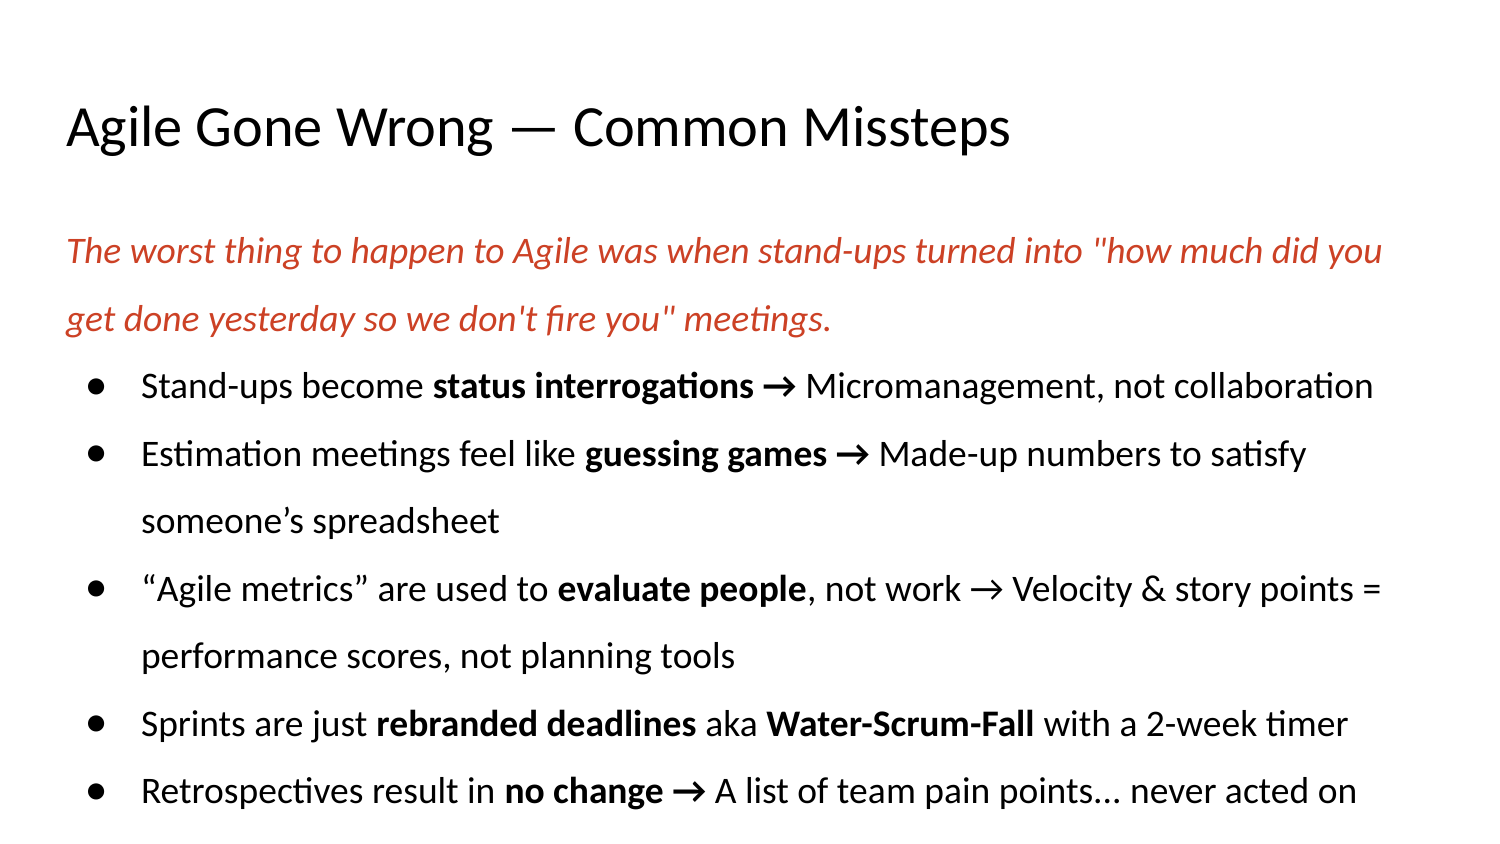

# Agile Gone Wrong — Common Missteps
The worst thing to happen to Agile was when stand-ups turned into "how much did you get done yesterday so we don't fire you" meetings.
Stand-ups become status interrogations → Micromanagement, not collaboration
Estimation meetings feel like guessing games → Made-up numbers to satisfy someone’s spreadsheet
“Agile metrics” are used to evaluate people, not work → Velocity & story points = performance scores, not planning tools
Sprints are just rebranded deadlines aka Water-Scrum-Fall with a 2-week timer
Retrospectives result in no change → A list of team pain points... never acted on